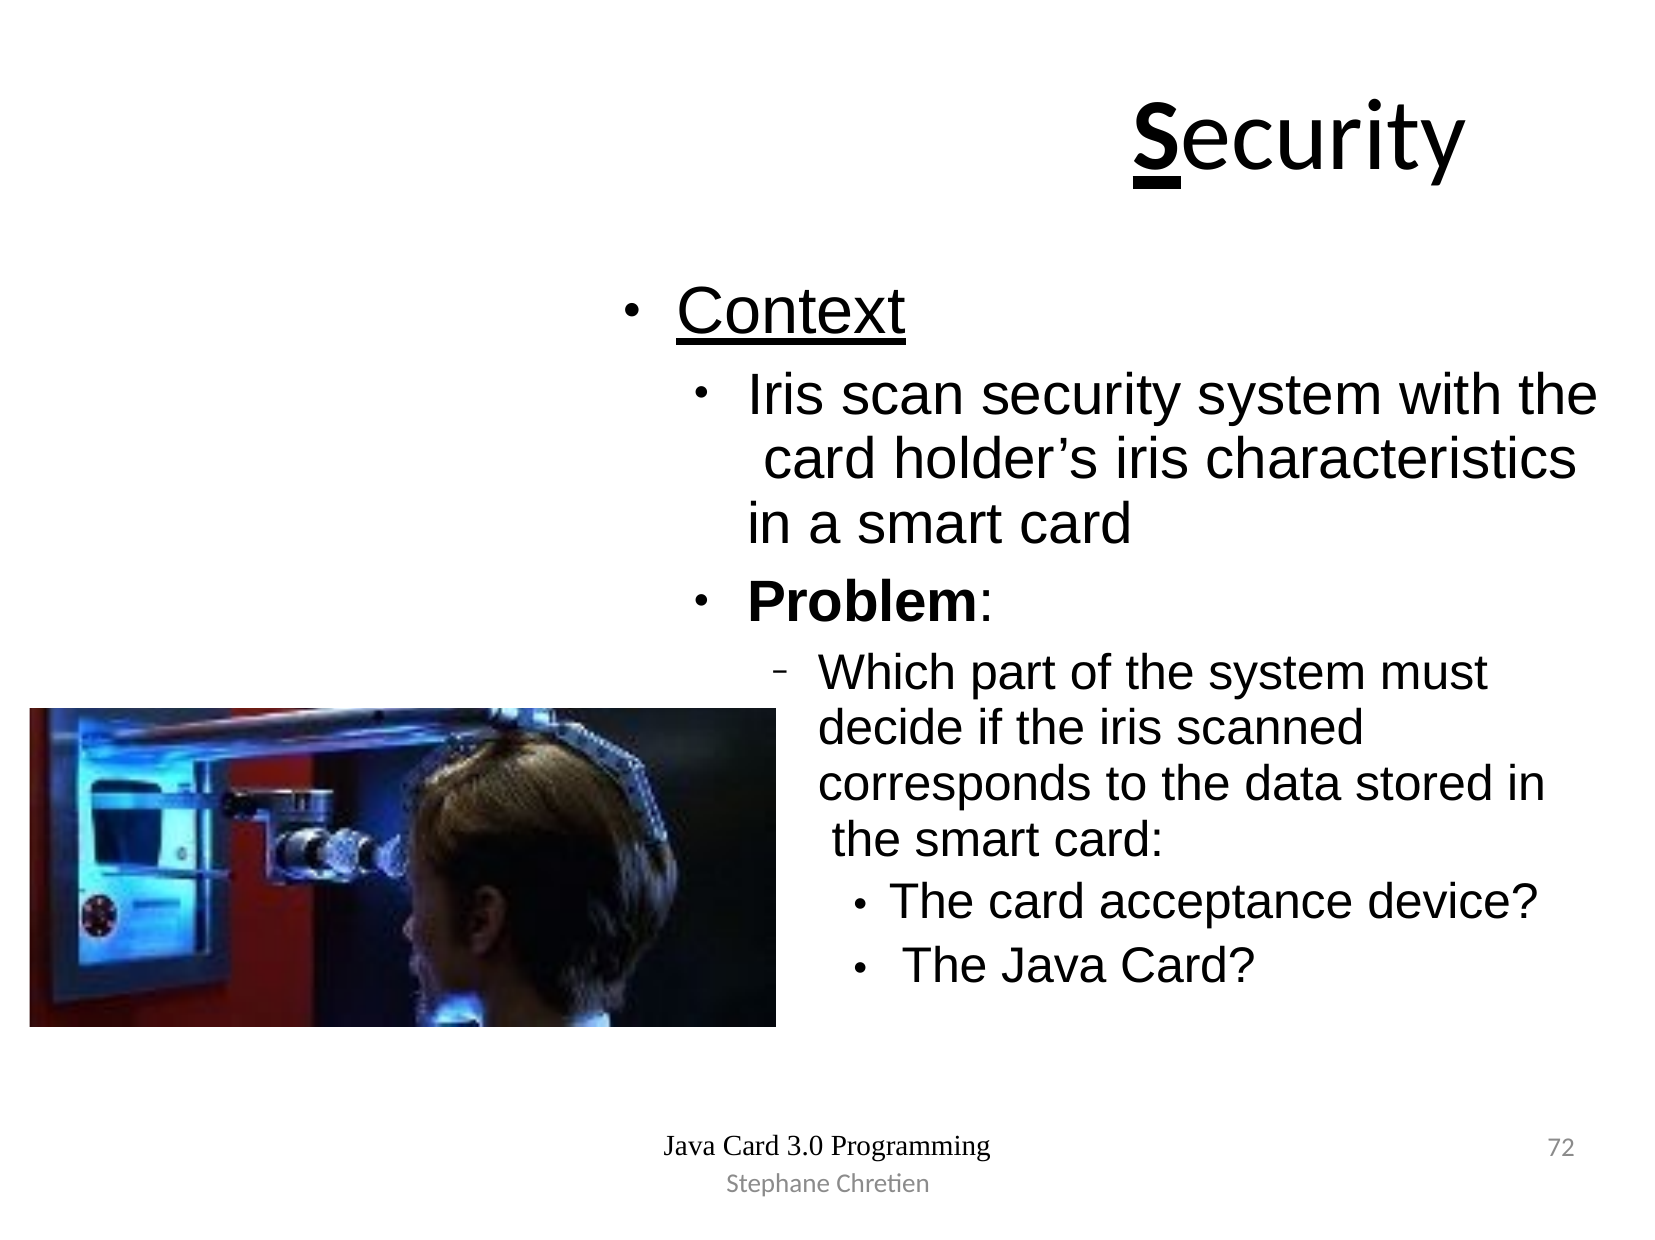

# Security
Context
●
Iris scan security system with the  card holder’s iris characteristics  in a smart card
Problem:
●
●
Which part of the system must  decide if the iris scanned
corresponds to the data stored in  the smart card:
–

The card acceptance device?  The Java Card?
●
●
Java Card 3.0 Programming
72
Stephane Chretien